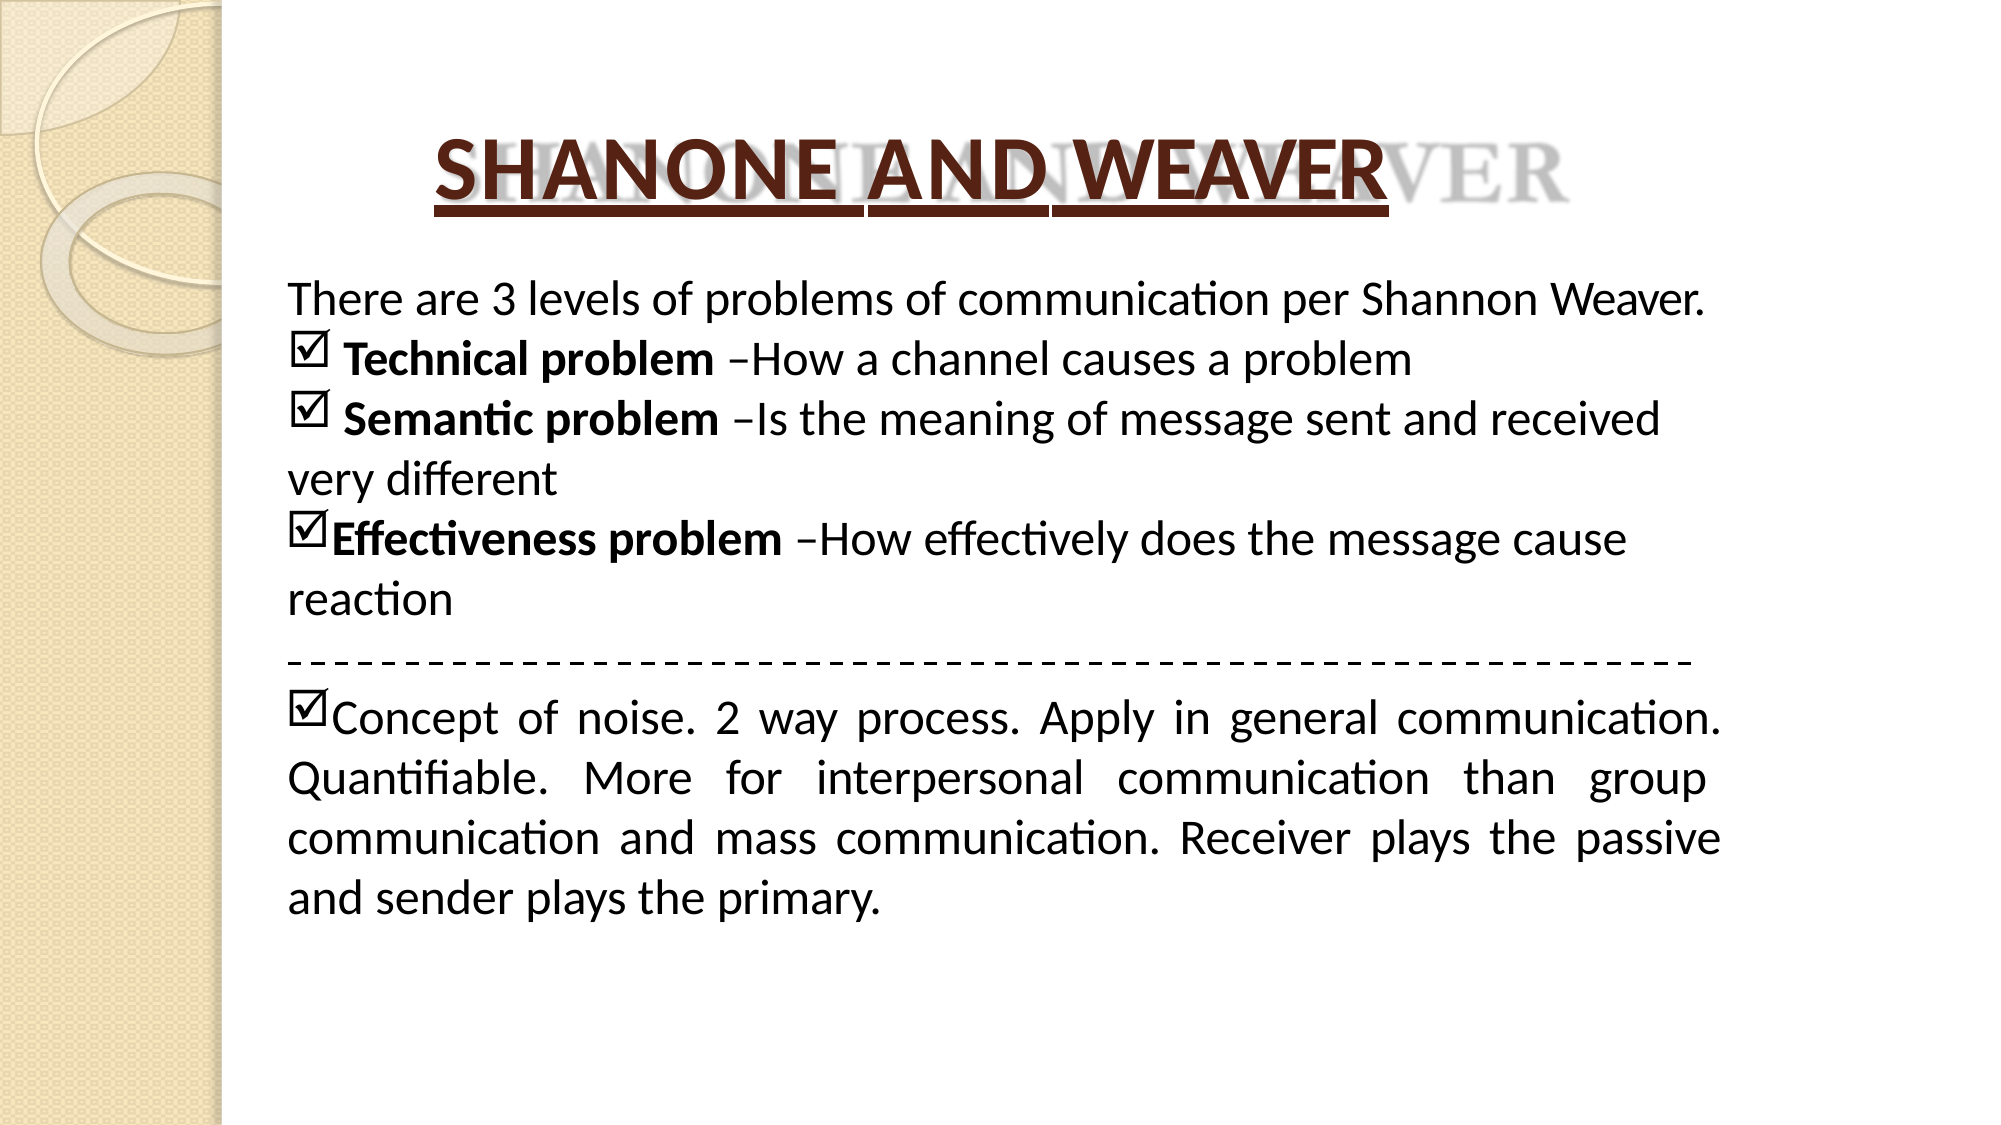

# SHANONE AND WEAVER
There are 3 levels of problems of communication per Shannon Weaver.
Technical problem –How a channel causes a problem
Semantic problem –Is the meaning of message sent and received
very different
Effectiveness problem –How effectively does the message cause  reaction

Concept of noise. 2 way process. Apply in general communication.  Quantifiable. More for interpersonal communication than group  communication and mass communication. Receiver plays the passive  and sender plays the primary.